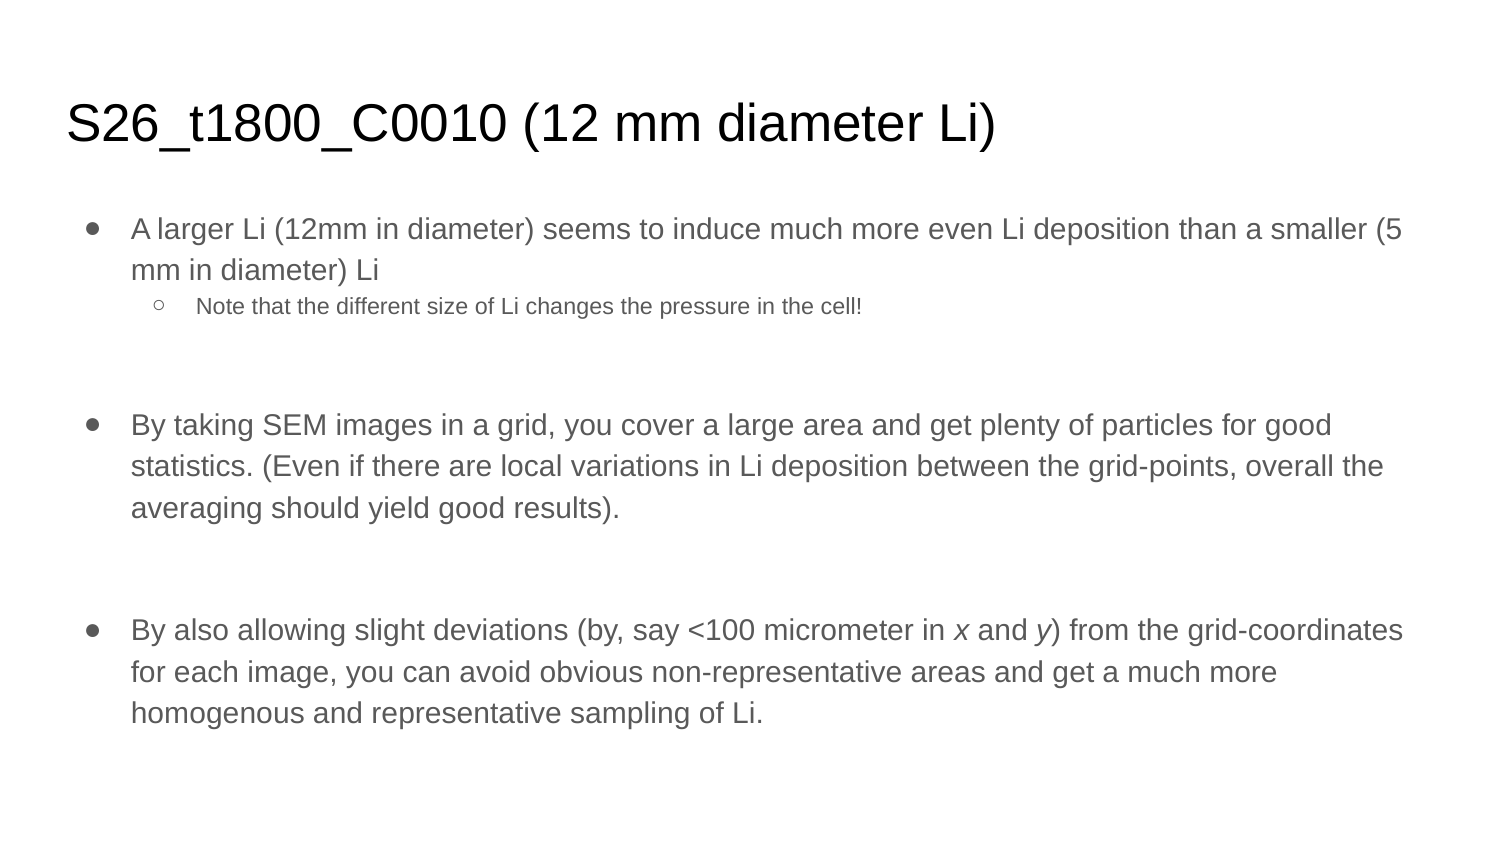

# S26_t1800_C0010 (12 mm diameter Li)
A larger Li (12mm in diameter) seems to induce much more even Li deposition than a smaller (5 mm in diameter) Li
Note that the different size of Li changes the pressure in the cell!

By taking SEM images in a grid, you cover a large area and get plenty of particles for good statistics. (Even if there are local variations in Li deposition between the grid-points, overall the averaging should yield good results).

By also allowing slight deviations (by, say <100 micrometer in x and y) from the grid-coordinates for each image, you can avoid obvious non-representative areas and get a much more homogenous and representative sampling of Li.